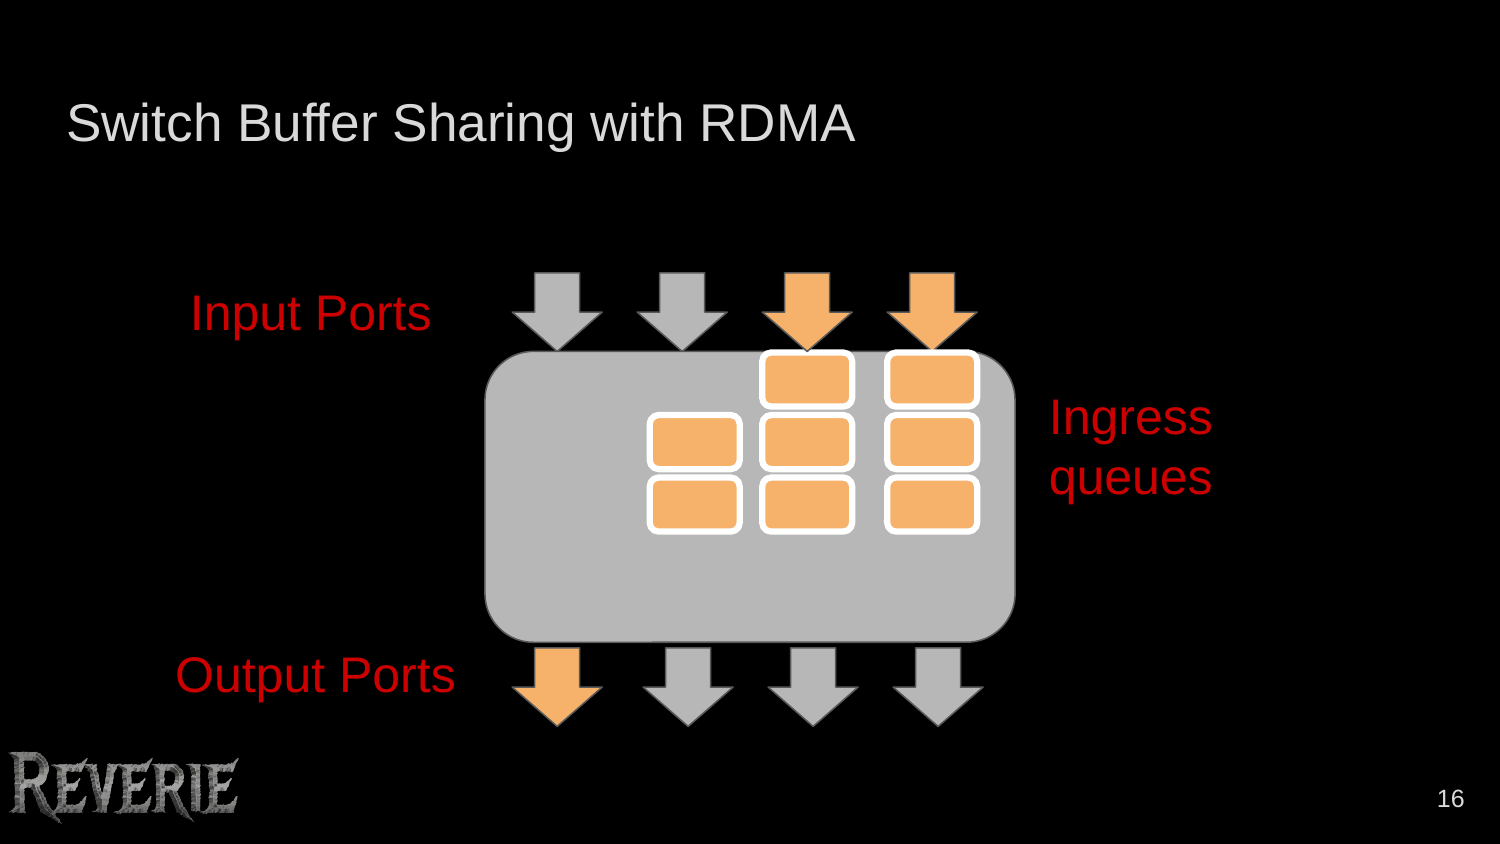

# Switch Buffer Sharing with RDMA
Input Ports

Ingress queues

Output Ports

16